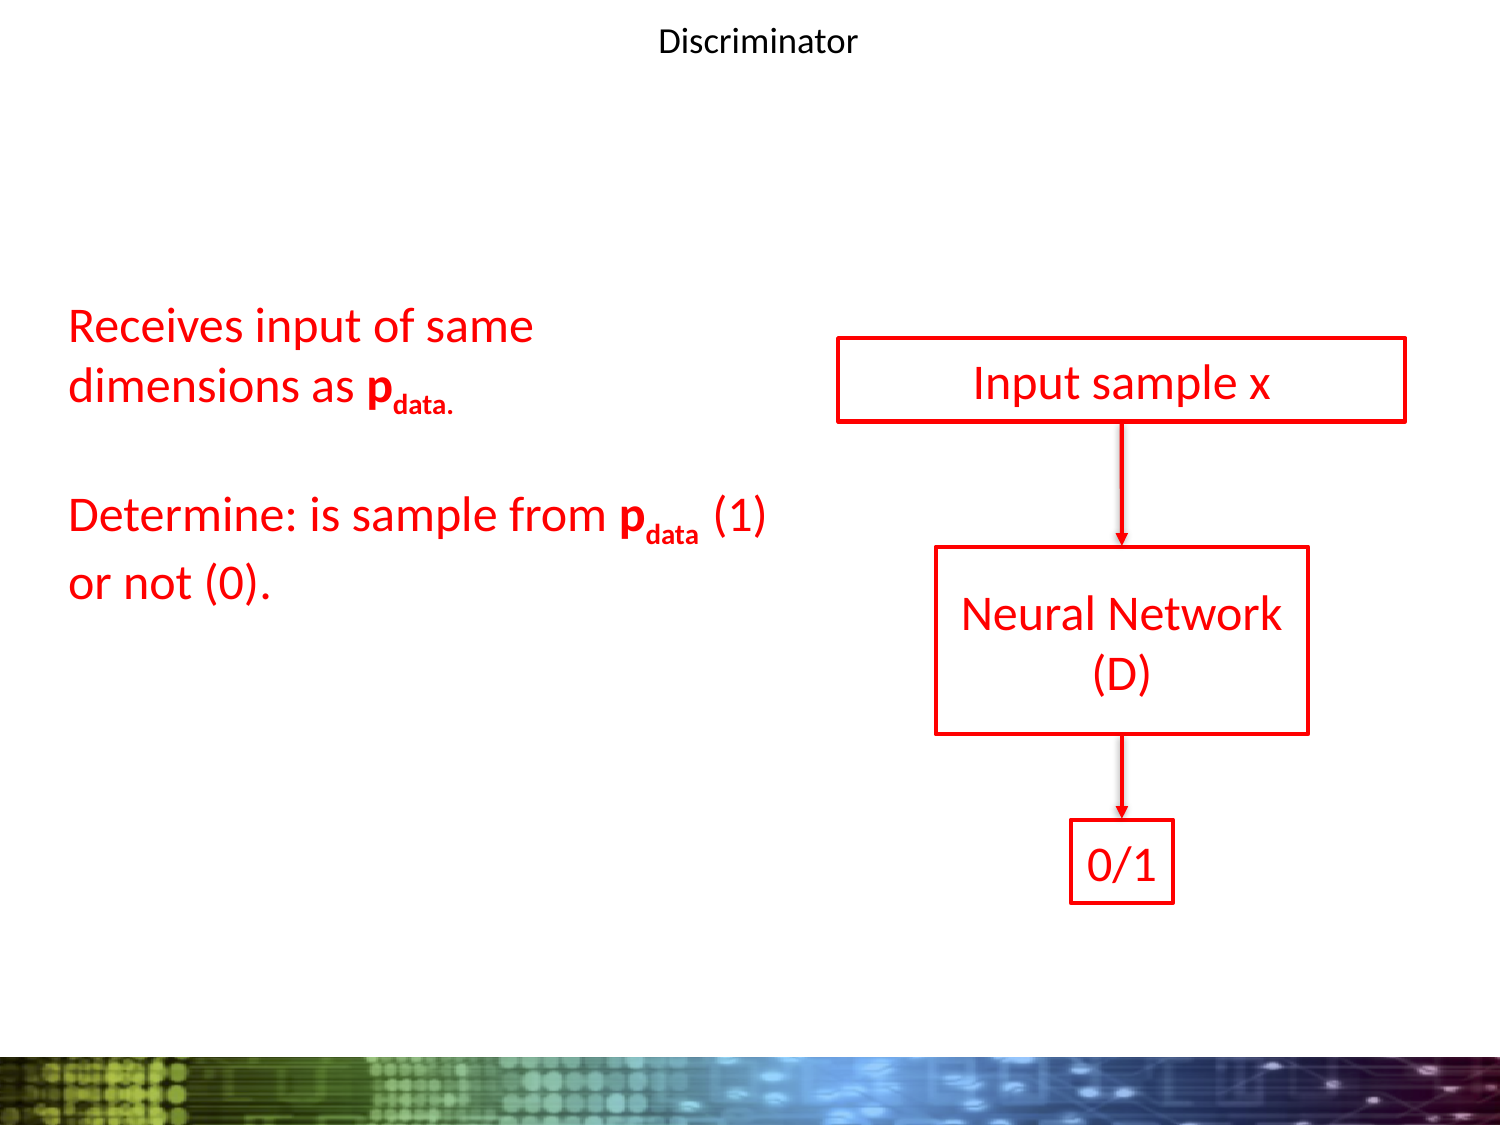

# Discriminator
Receives input of same dimensions as pdata.
Determine: is sample from pdata  (1) or not (0).
Input sample x
Neural Network
(D)
0/1